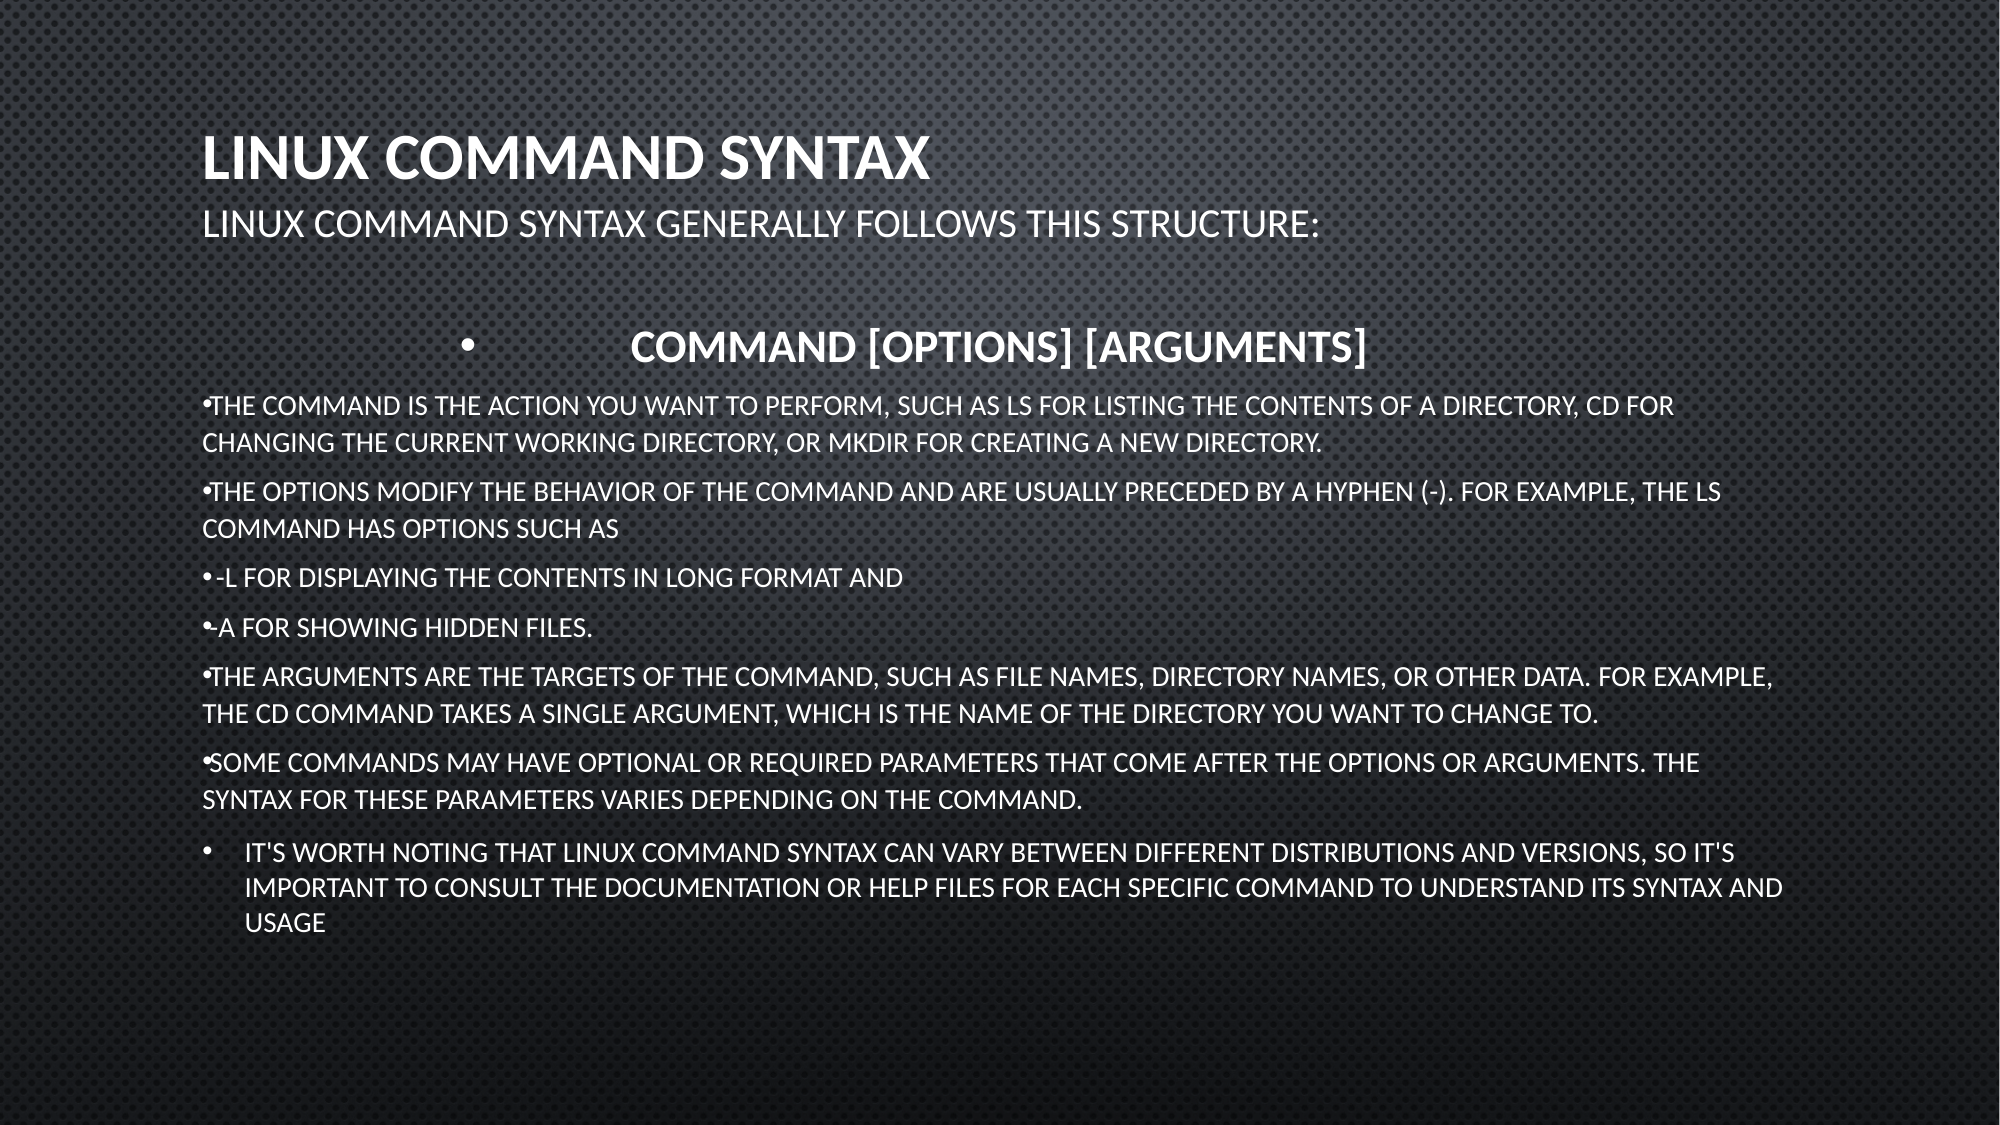

# Linux Command Syntax Linux command syntax generally follows this structure:
command [options] [arguments]
The command is the action you want to perform, such as ls for listing the contents of a directory, cd for changing the current working directory, or mkdir for creating a new directory.
The options modify the behavior of the command and are usually preceded by a hyphen (-). For example, the ls command has options such as
 -l for displaying the contents in long format and
-a for showing hidden files.
The arguments are the targets of the command, such as file names, directory names, or other data. For example, the cd command takes a single argument, which is the name of the directory you want to change to.
Some commands may have optional or required parameters that come after the options or arguments. The syntax for these parameters varies depending on the command.
It's worth noting that Linux command syntax can vary between different distributions and versions, so it's important to consult the documentation or help files for each specific command to understand its syntax and usage